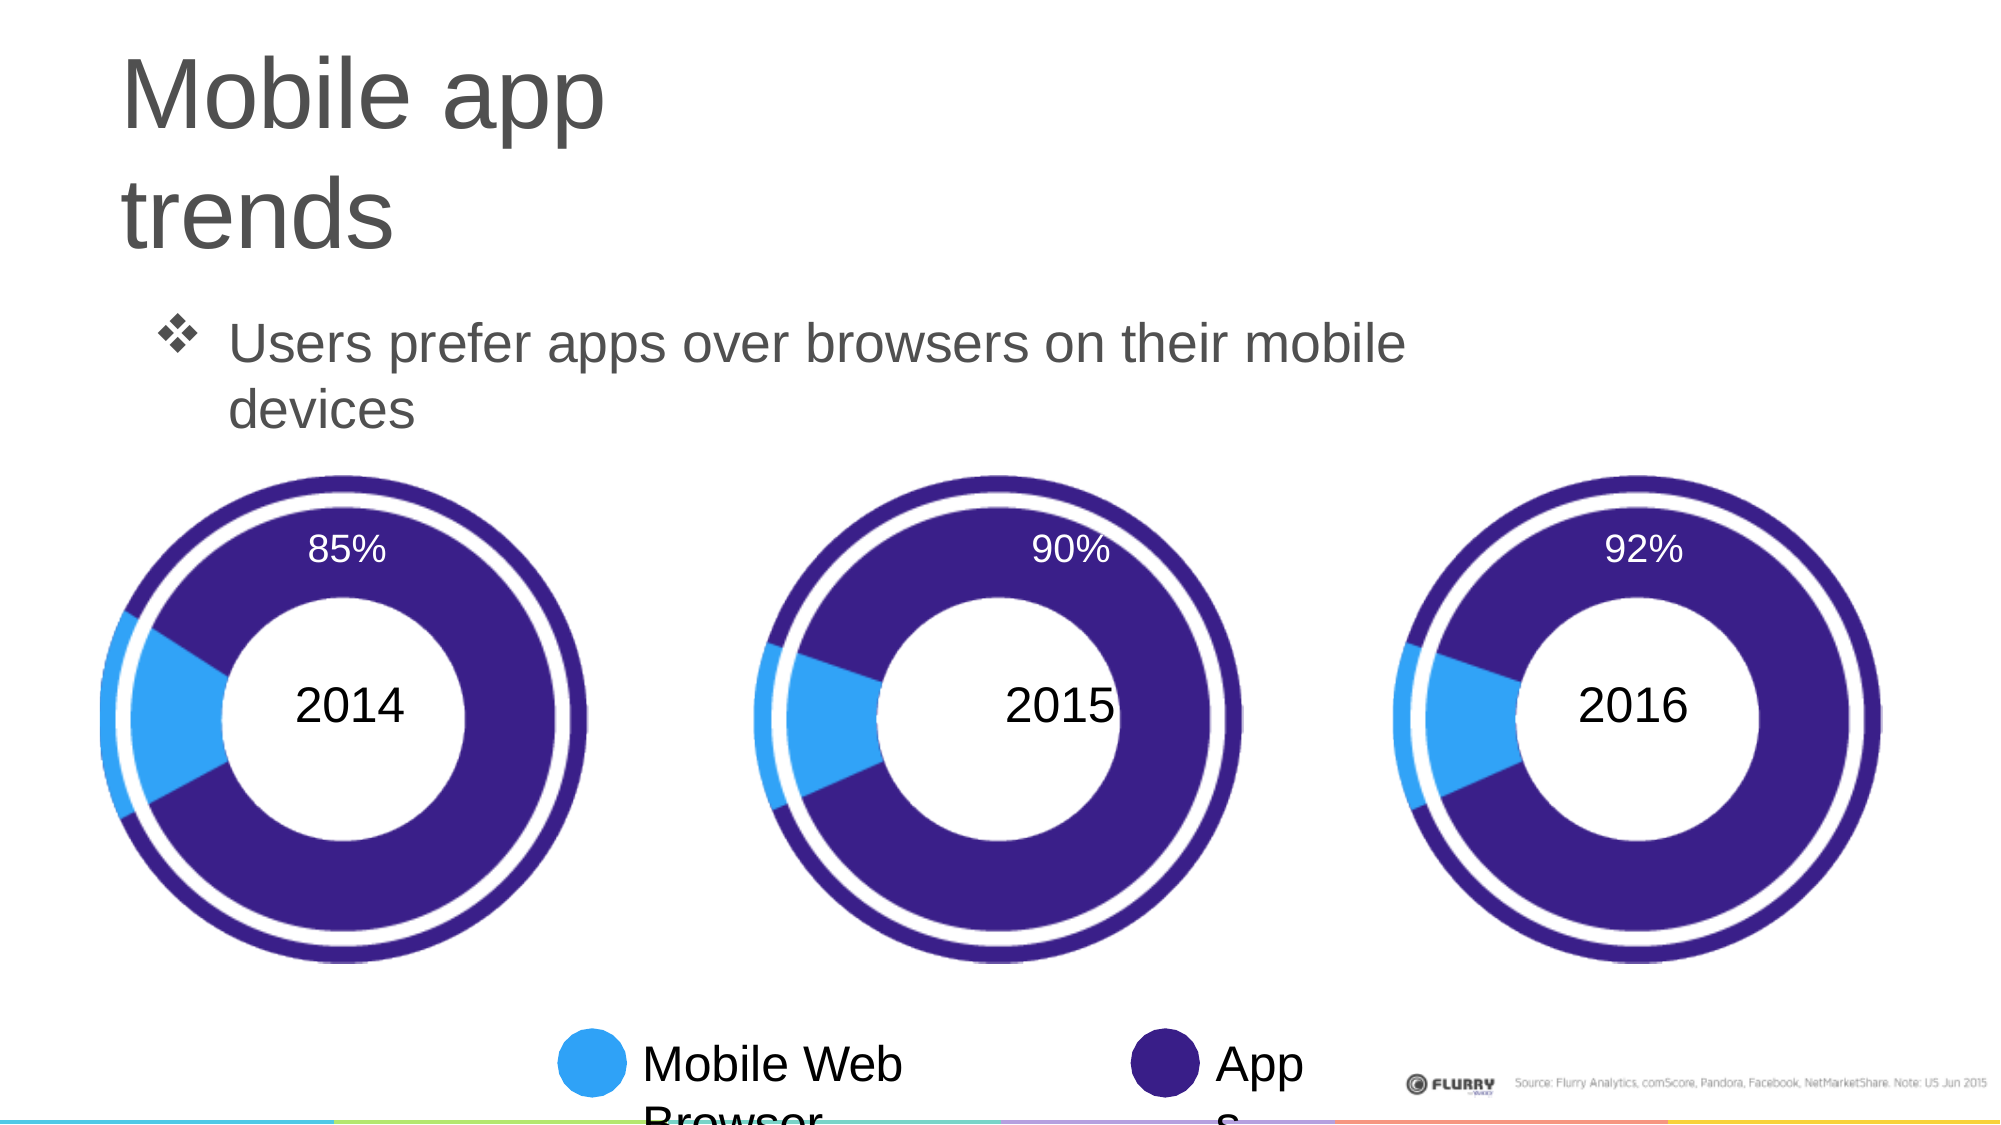

# Mobile app trends
Users prefer apps over browsers on their mobile devices

| 85% | 90% | 92% |
| --- | --- | --- |
| 2014 | 2015 | 2016 |
Mobile Web Browser

Apps